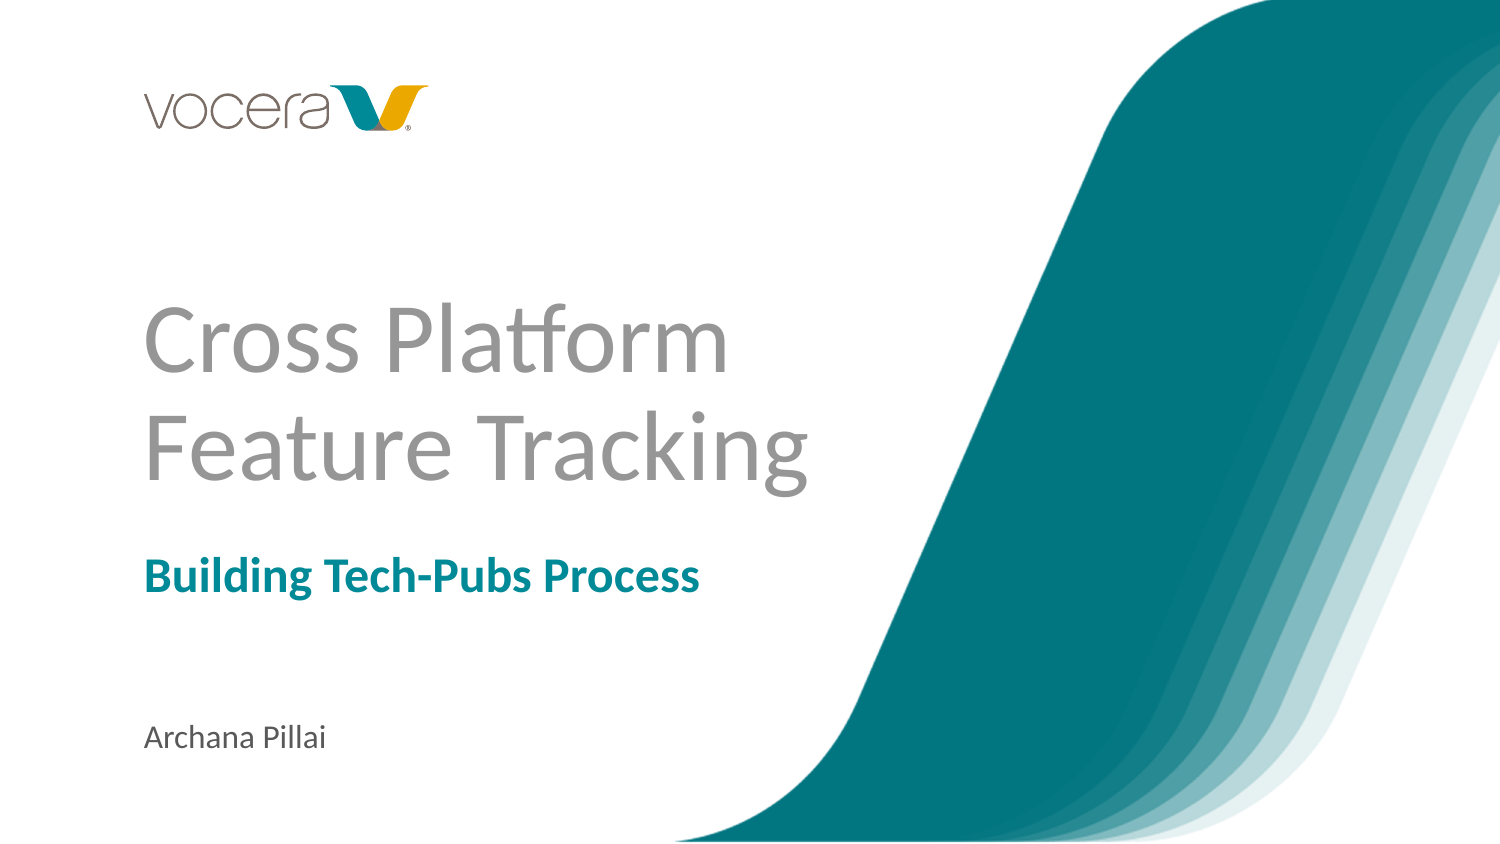

# Cross Platform Feature Tracking
Building Tech-Pubs Process
Archana Pillai